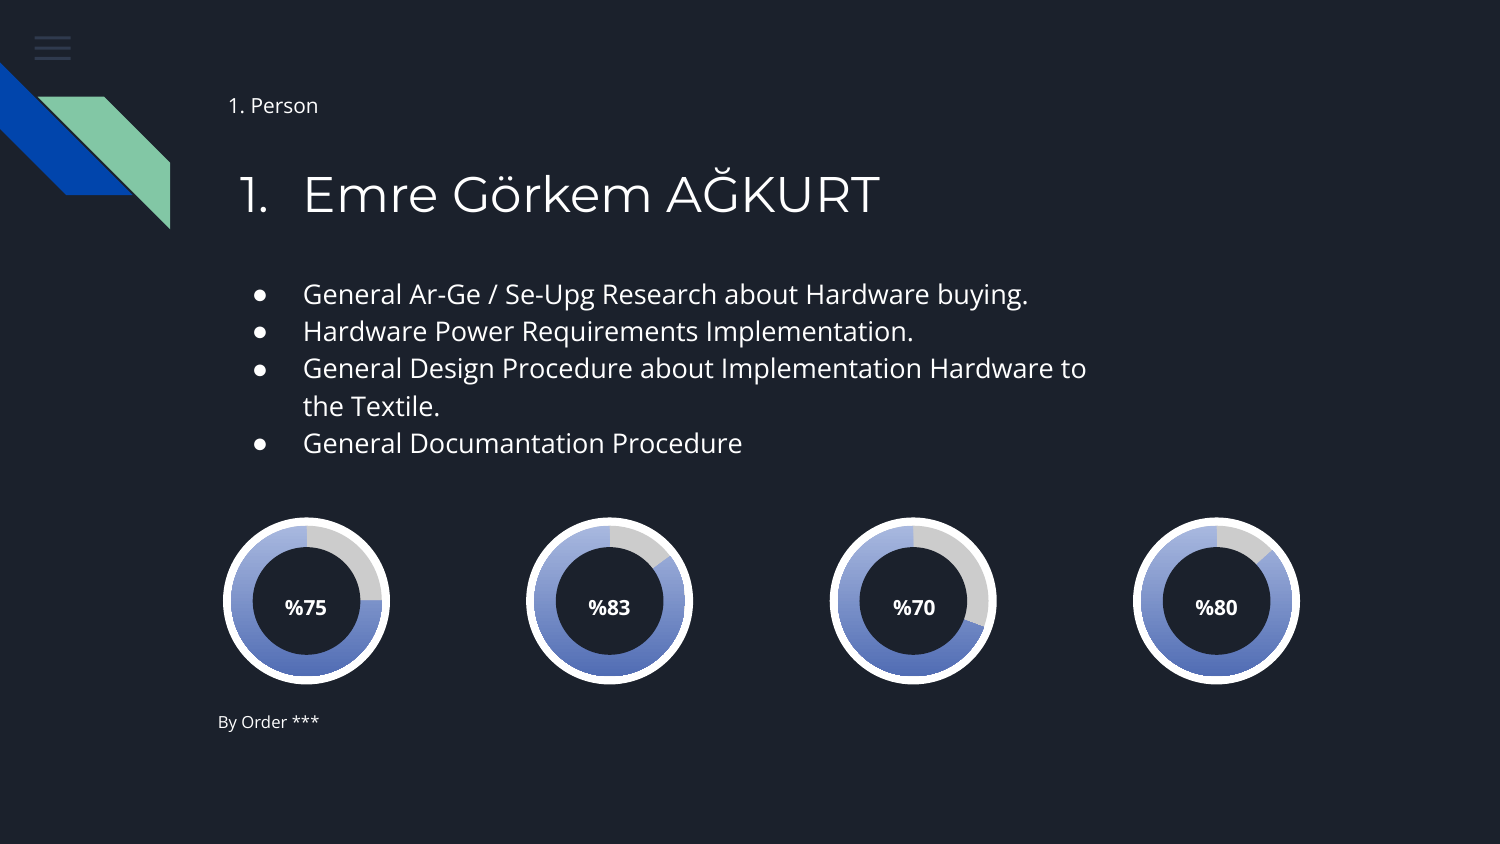

1. Person
# Emre Görkem AĞKURT
General Ar-Ge / Se-Upg Research about Hardware buying.
Hardware Power Requirements Implementation.
General Design Procedure about Implementation Hardware to the Textile.
General Documantation Procedure

%75

%83

%70

%80

By Order ***